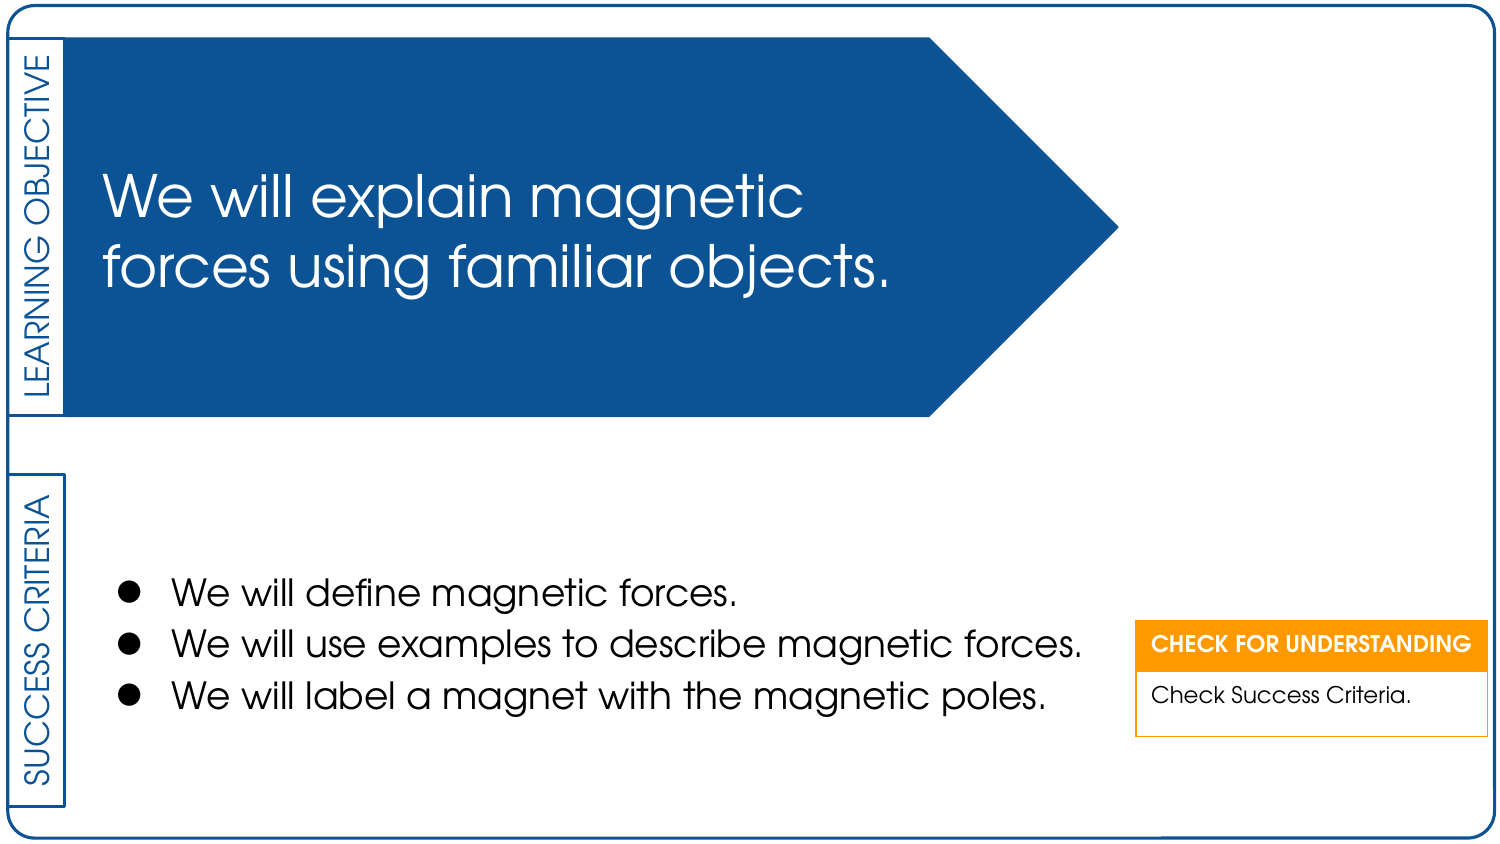

# We will explain magnetic forces using familiar objects.
We will define magnetic forces.
We will use examples to describe magnetic forces.
We will label a magnet with the magnetic poles.
| CHECK FOR UNDERSTANDING |
| --- |
| Check Success Criteria. |